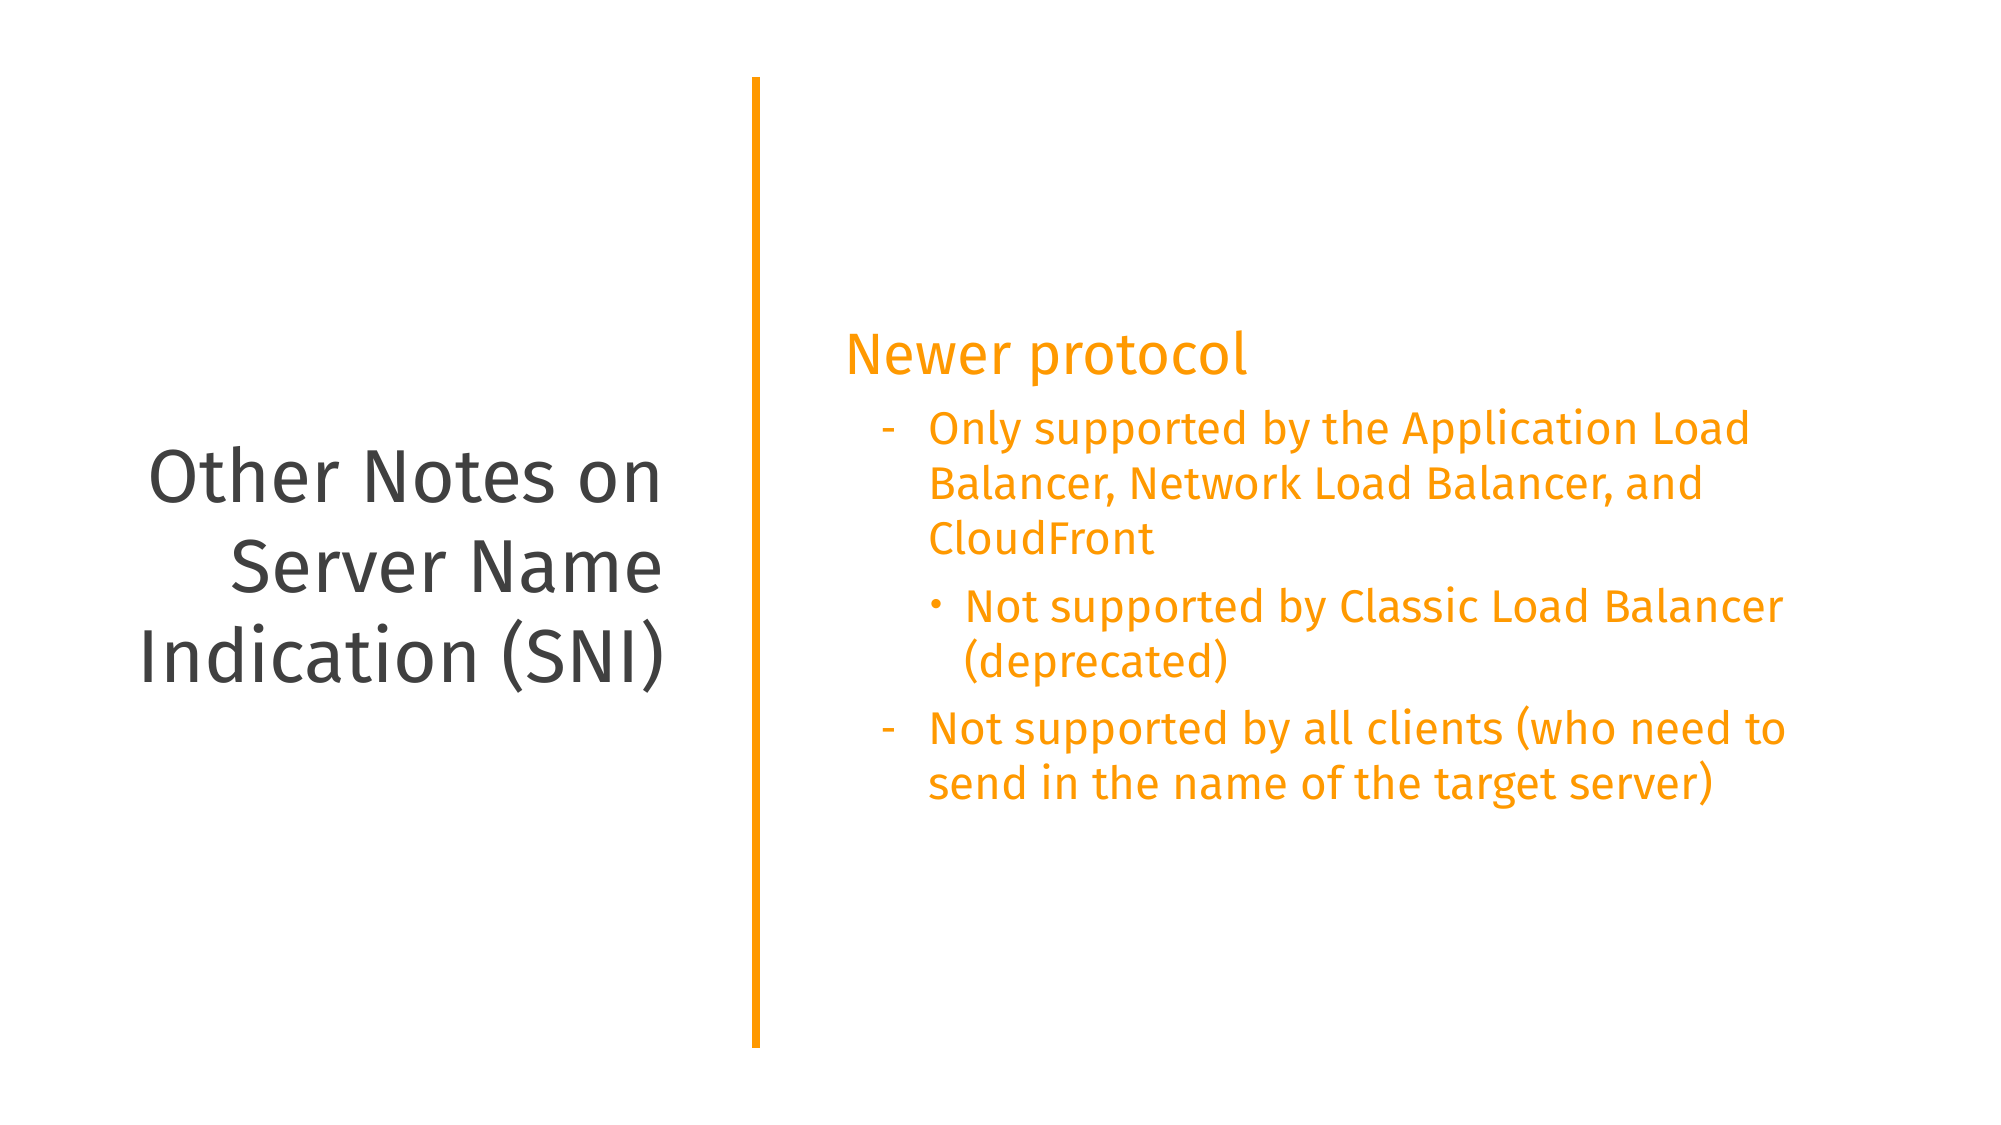

Other Notes on Server Name Indication (SNI)
Newer protocol
Only supported by the Application Load Balancer, Network Load Balancer, and CloudFront
Not supported by Classic Load Balancer (deprecated)
Not supported by all clients (who need to send in the name of the target server)